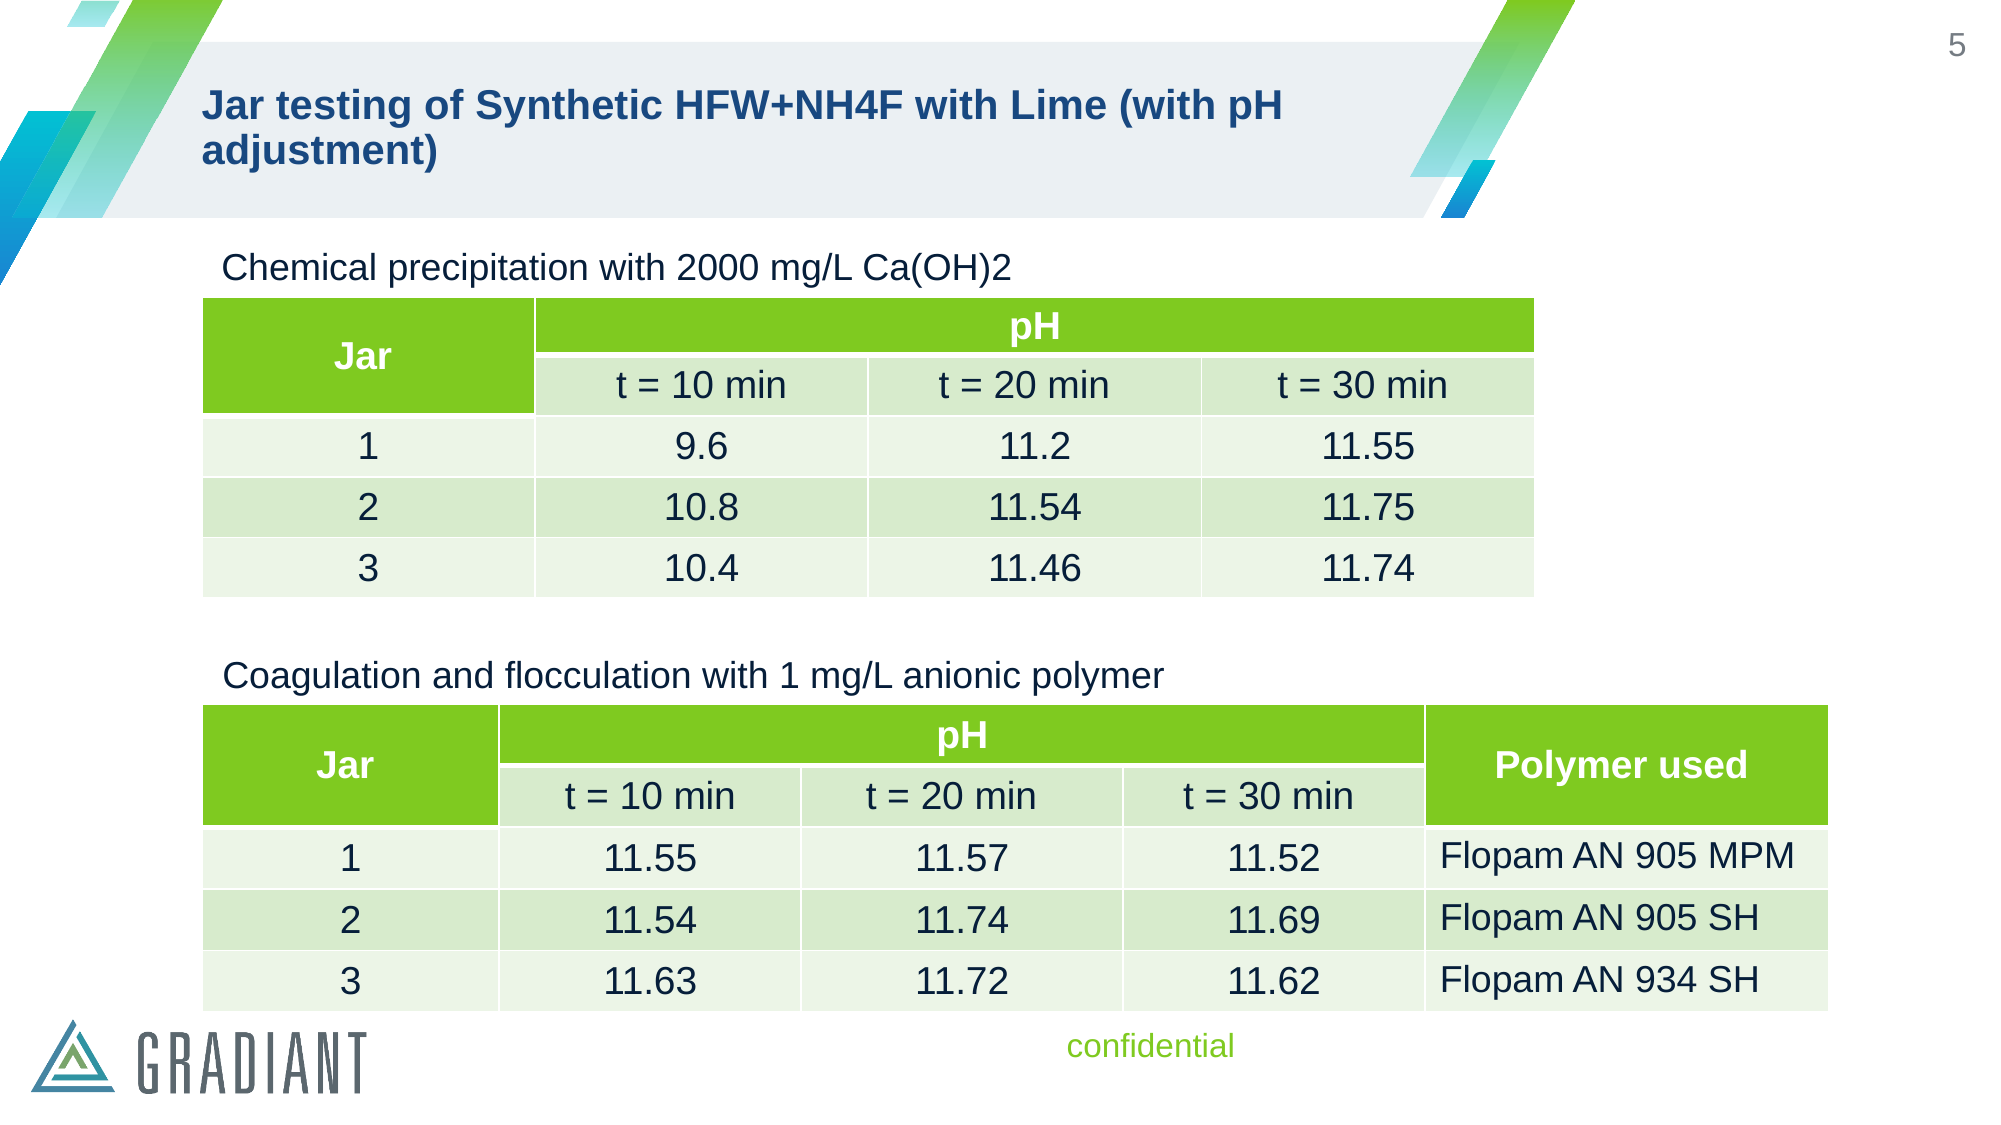

5
# Jar testing of Synthetic HFW+NH4F with Lime (with pH adjustment)
Chemical precipitation with 2000 mg/L Ca(OH)2
| Jar | pH |  |  |
| --- | --- | --- | --- |
|  | t = 10 min | t = 20 min | t = 30 min |
| 1 | 9.6 | 11.2 | 11.55 |
| 2 | 10.8 | 11.54 | 11.75 |
| 3 | 10.4 | 11.46 | 11.74 |
Coagulation and flocculation with 1 mg/L anionic polymer
| Jar | pH |  |  | Polymer used |
| --- | --- | --- | --- | --- |
|  | t = 10 min | t = 20 min | t = 30 min |  |
| 1 | 11.55 | 11.57 | 11.52 | Flopam AN 905 MPM |
| 2 | 11.54 | 11.74 | 11.69 | Flopam AN 905 SH |
| 3 | 11.63 | 11.72 | 11.62 | Flopam AN 934 SH |